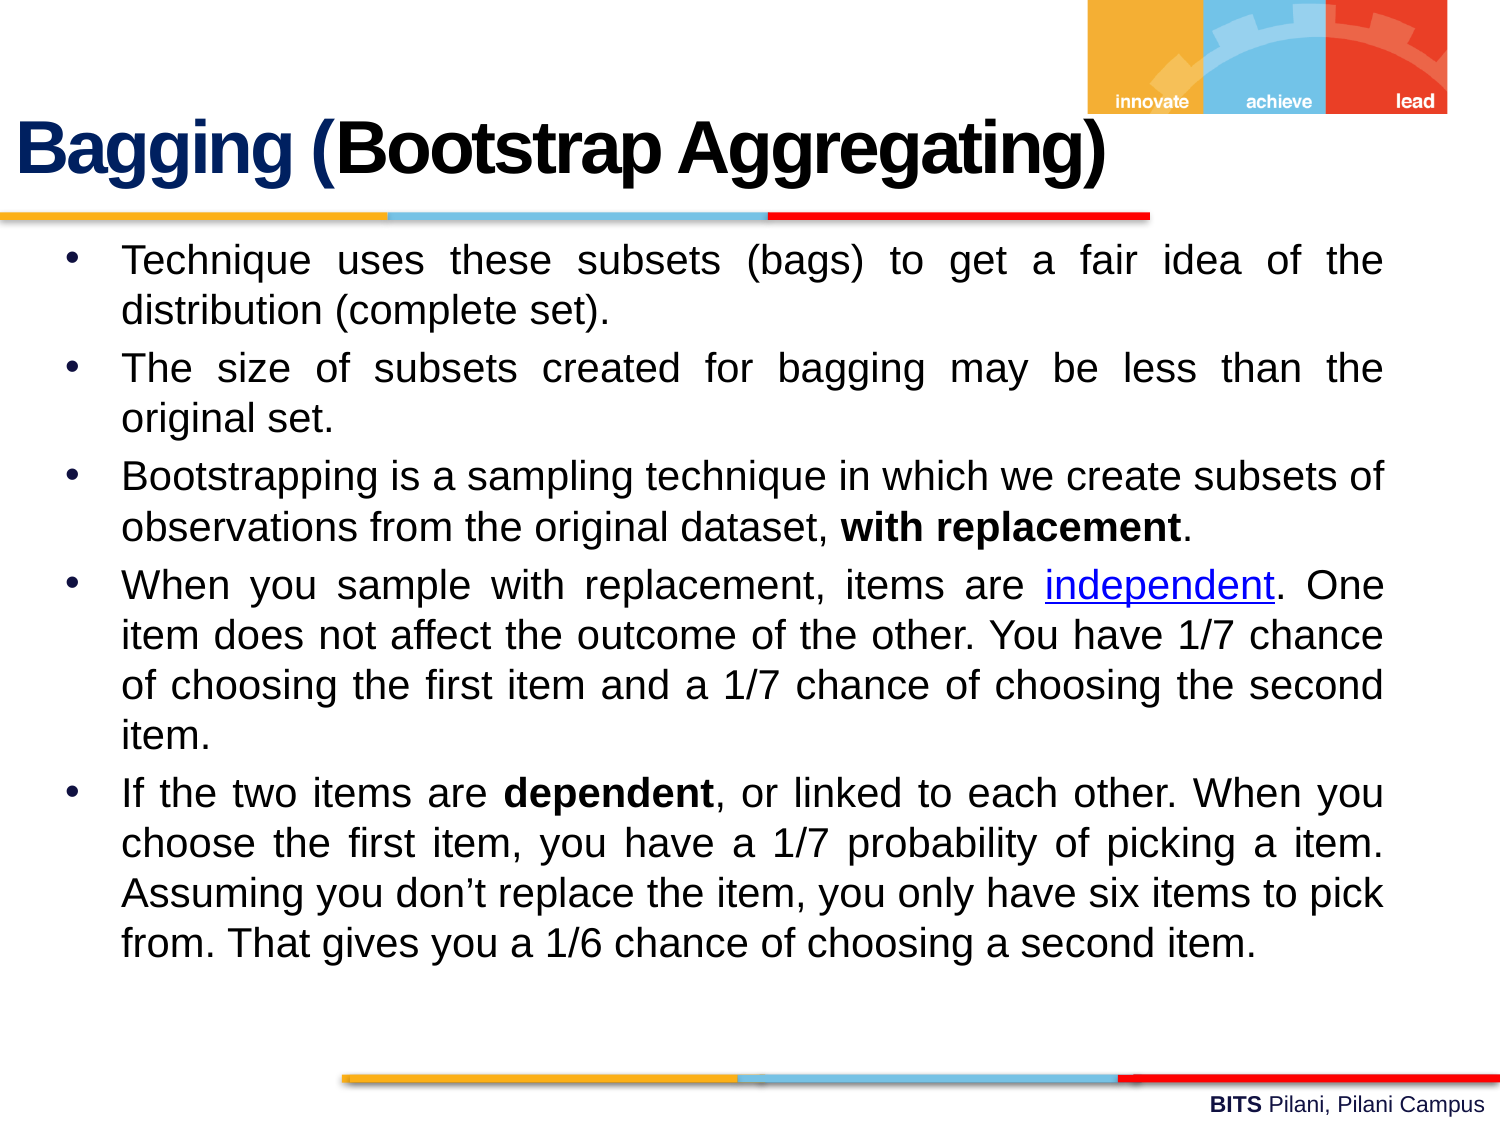

Bagging (Bootstrap Aggregating)
Technique uses these subsets (bags) to get a fair idea of the distribution (complete set).
The size of subsets created for bagging may be less than the original set.
Bootstrapping is a sampling technique in which we create subsets of observations from the original dataset, with replacement.
When you sample with replacement, items are independent. One item does not affect the outcome of the other. You have 1/7 chance of choosing the first item and a 1/7 chance of choosing the second item.
If the two items are dependent, or linked to each other. When you choose the first item, you have a 1/7 probability of picking a item. Assuming you don’t replace the item, you only have six items to pick from. That gives you a 1/6 chance of choosing a second item.